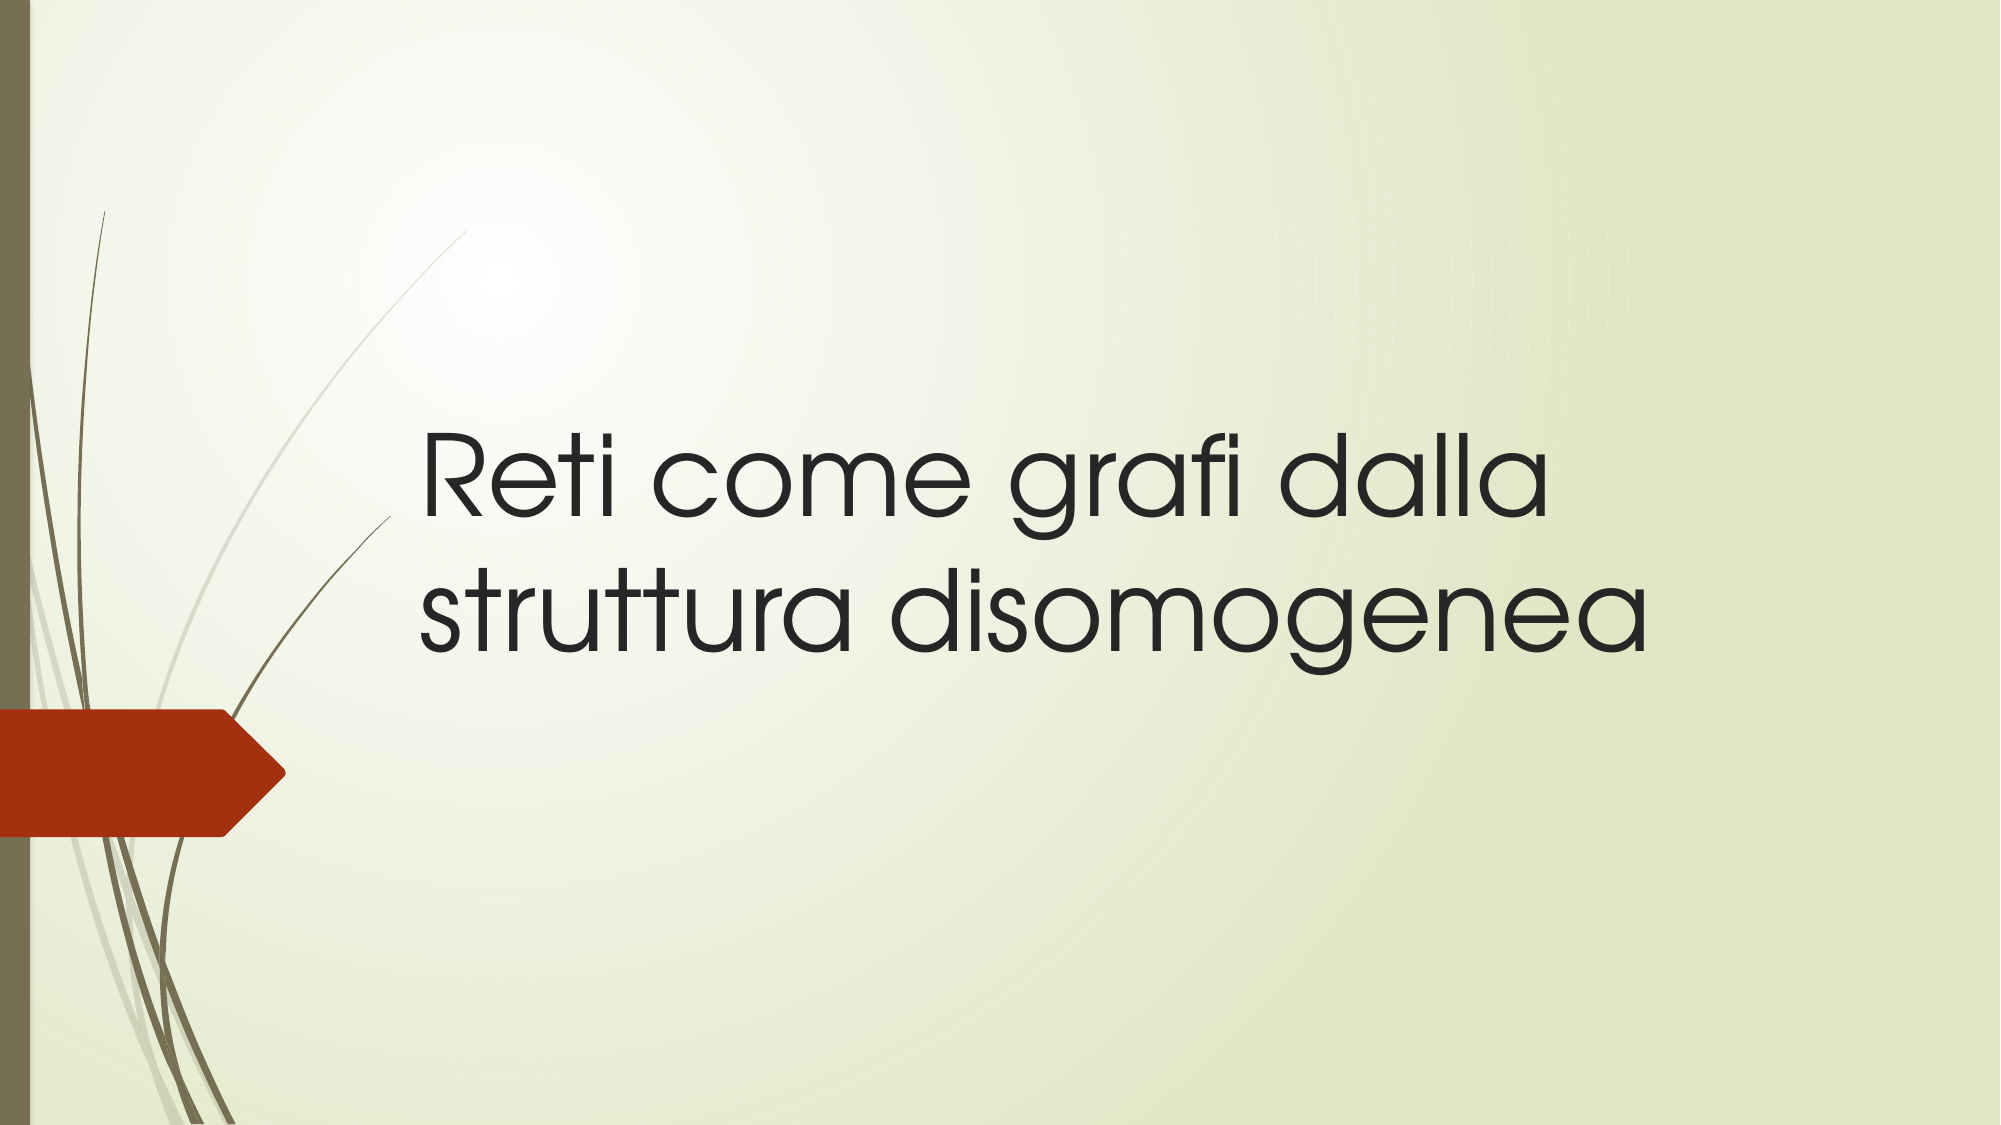

# Reti come grafi dalla struttura disomogenea